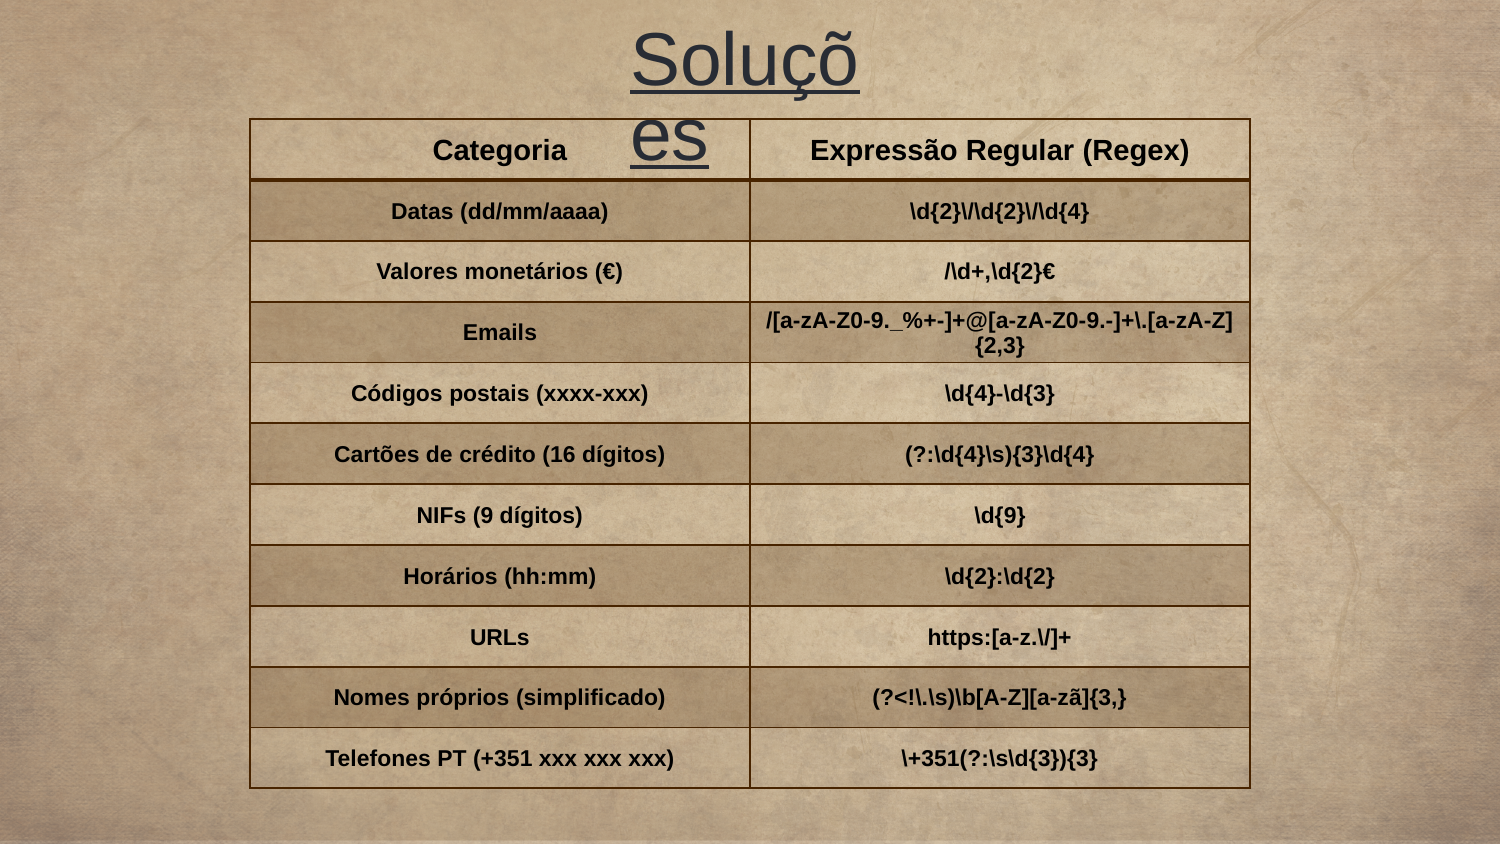

Soluções
| Categoria | Expressão Regular (Regex) |
| --- | --- |
| Datas (dd/mm/aaaa) | \d{2}\/\d{2}\/\d{4} |
| Valores monetários (€) | /\d+,\d{2}€ |
| Emails | /[a-zA-Z0-9.\_%+-]+@[a-zA-Z0-9.-]+\.[a-zA-Z]{2,3} |
| Códigos postais (xxxx-xxx) | \d{4}-\d{3} |
| Cartões de crédito (16 dígitos) | (?:\d{4}\s){3}\d{4} |
| NIFs (9 dígitos) | \d{9} |
| Horários (hh:mm) | \d{2}:\d{2} |
| URLs | https:[a-z.\/]+ |
| Nomes próprios (simplificado) | (?<!\.\s)\b[A-Z][a-zã]{3,} |
| Telefones PT (+351 xxx xxx xxx) | \+351(?:\s\d{3}){3} |